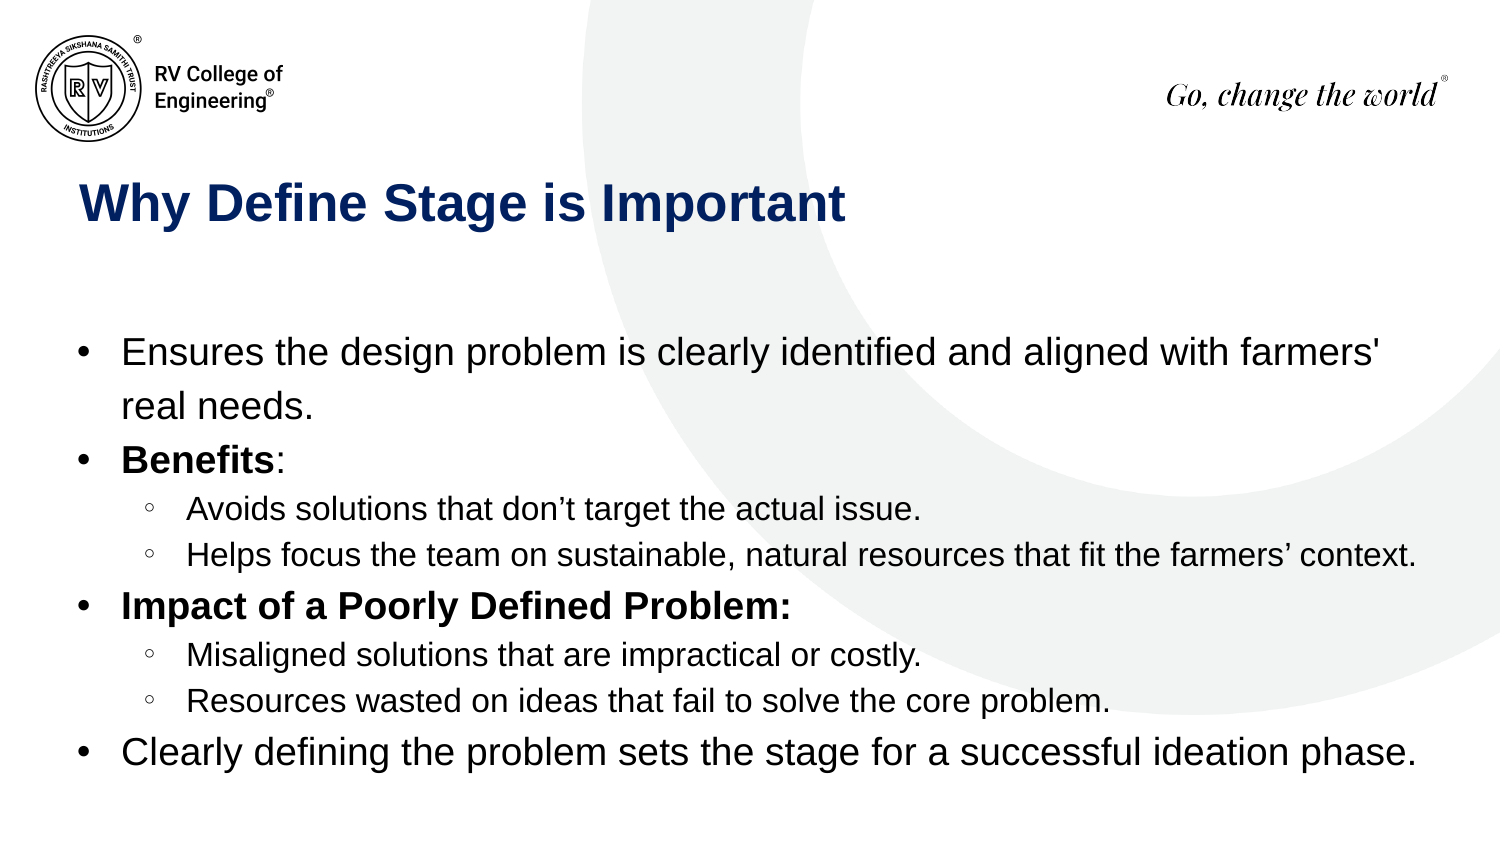

# Why Define Stage is Important
Ensures the design problem is clearly identified and aligned with farmers' real needs.
Benefits:
Avoids solutions that don’t target the actual issue.
Helps focus the team on sustainable, natural resources that fit the farmers’ context.
Impact of a Poorly Defined Problem:
Misaligned solutions that are impractical or costly.
Resources wasted on ideas that fail to solve the core problem.
Clearly defining the problem sets the stage for a successful ideation phase.